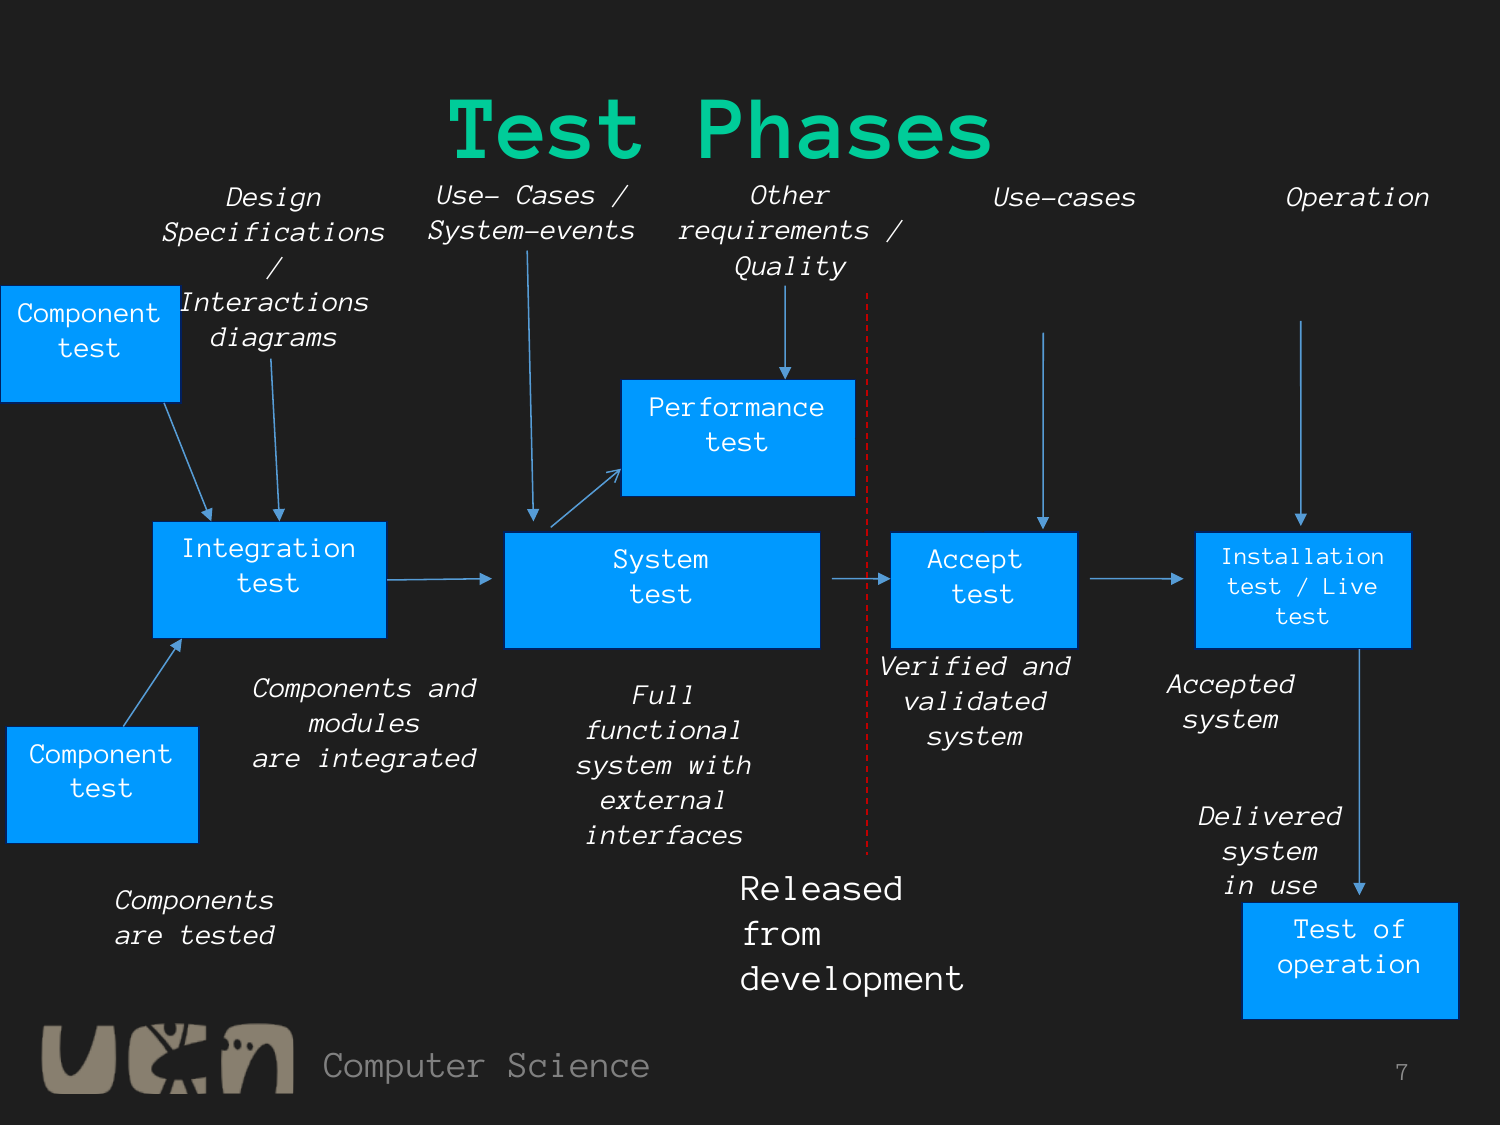

# Test Phases
Use- Cases /
System-events
Other requirements / Quality
Design
Specifications/
Interactions
diagrams
Use-cases
Operation

Component
test

Performance
test

Integration test
System
test
Accept  test
Installation
test / Live test

Verified and
validated
system

Accepted
system
Components and modules
are integrated
Full functional system with external interfaces
Component
test
Delivered system
in use
Components
are tested
Released from development
Test of operation
7